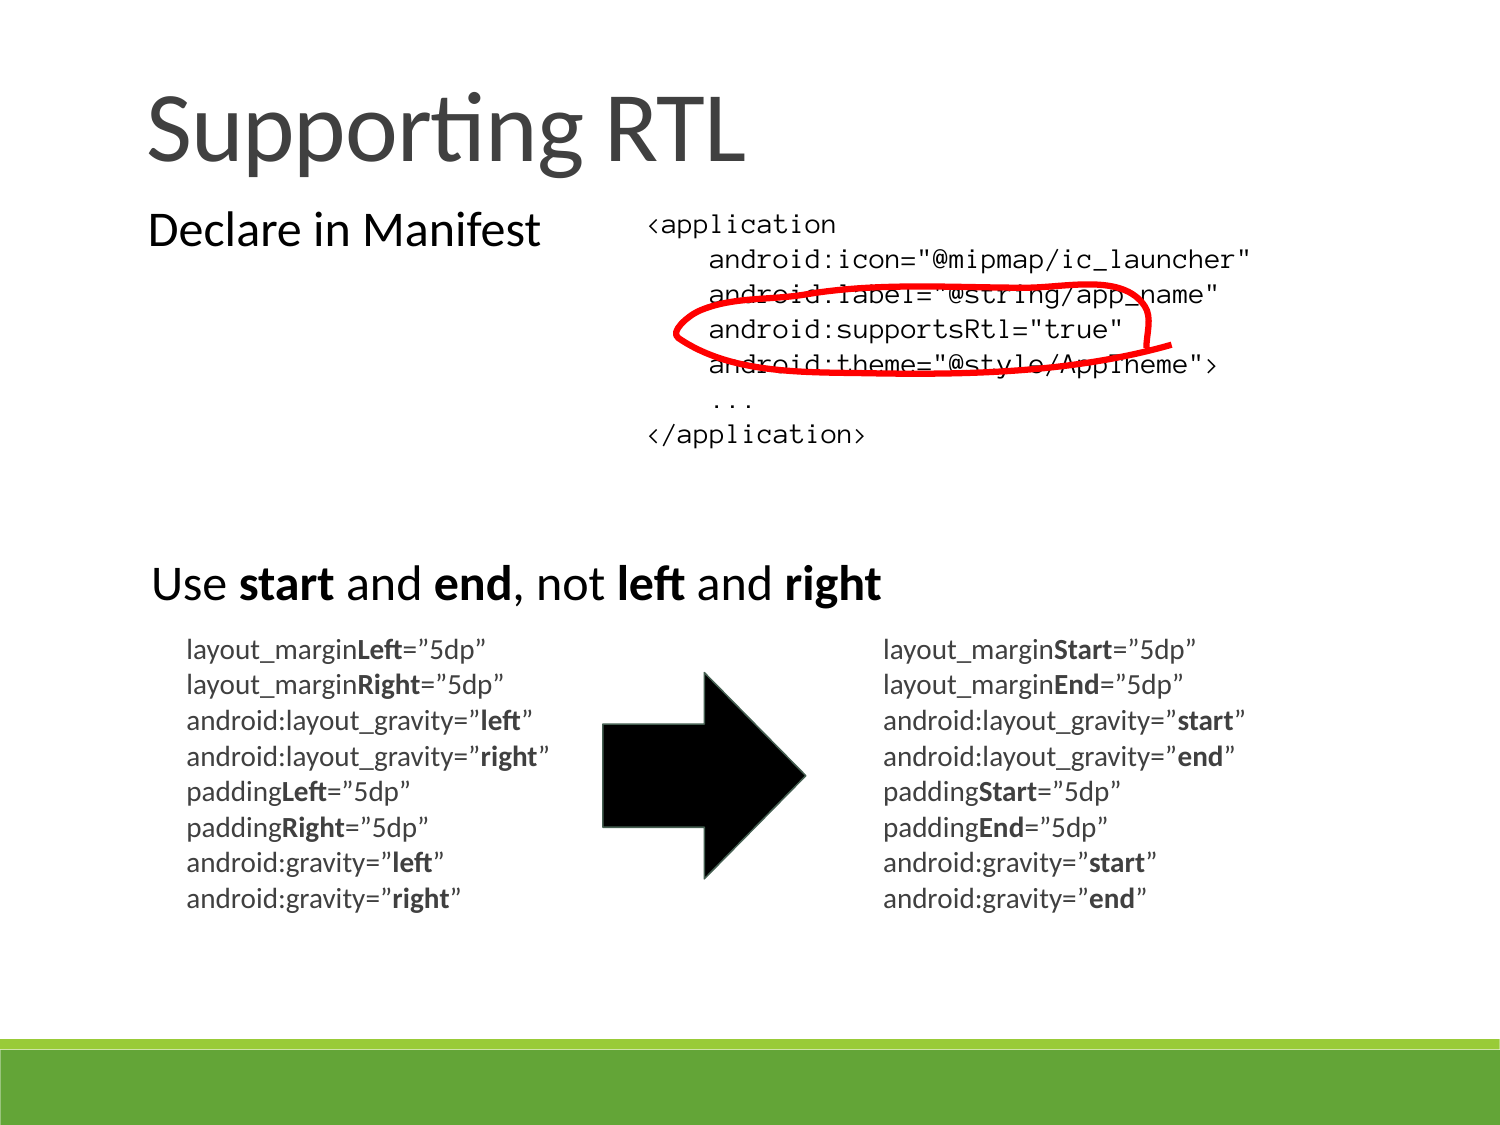

Supporting RTL
Declare in Manifest
<application
    android:icon="@mipmap/ic_launcher"
    android:label="@string/app_name"
    android:supportsRtl="true"
    android:theme="@style/AppTheme">
    ...
</application>

Use start and end, not left and right
layout_marginLeft=”5dp”
layout_marginRight=”5dp”
android:layout_gravity=”left”
android:layout_gravity=”right”
paddingLeft=”5dp”
paddingRight=”5dp”
android:gravity=”left”
android:gravity=”right”
layout_marginStart=”5dp”
layout_marginEnd=”5dp”
android:layout_gravity=”start”
android:layout_gravity=”end”
paddingStart=”5dp”
paddingEnd=”5dp”
android:gravity=”start”
android:gravity=”end”